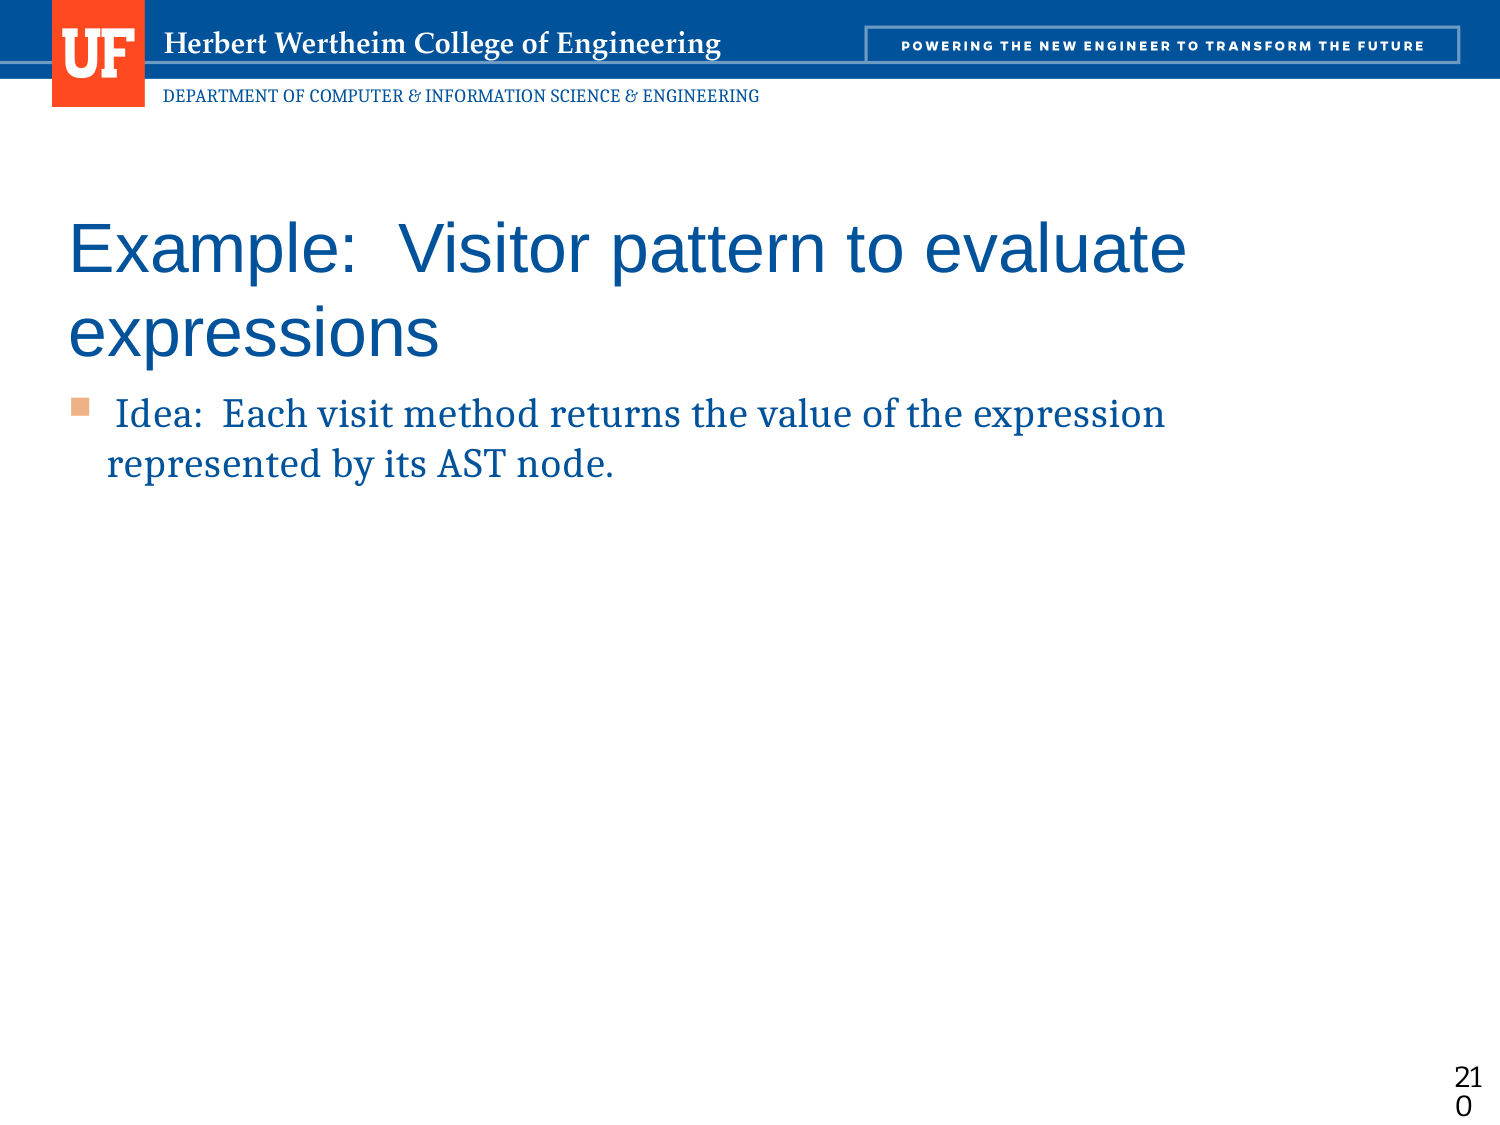

# Example:  Visitor pattern to evaluate expressions
 Idea:  Each visit method returns the value of the expression represented by its AST node.
210